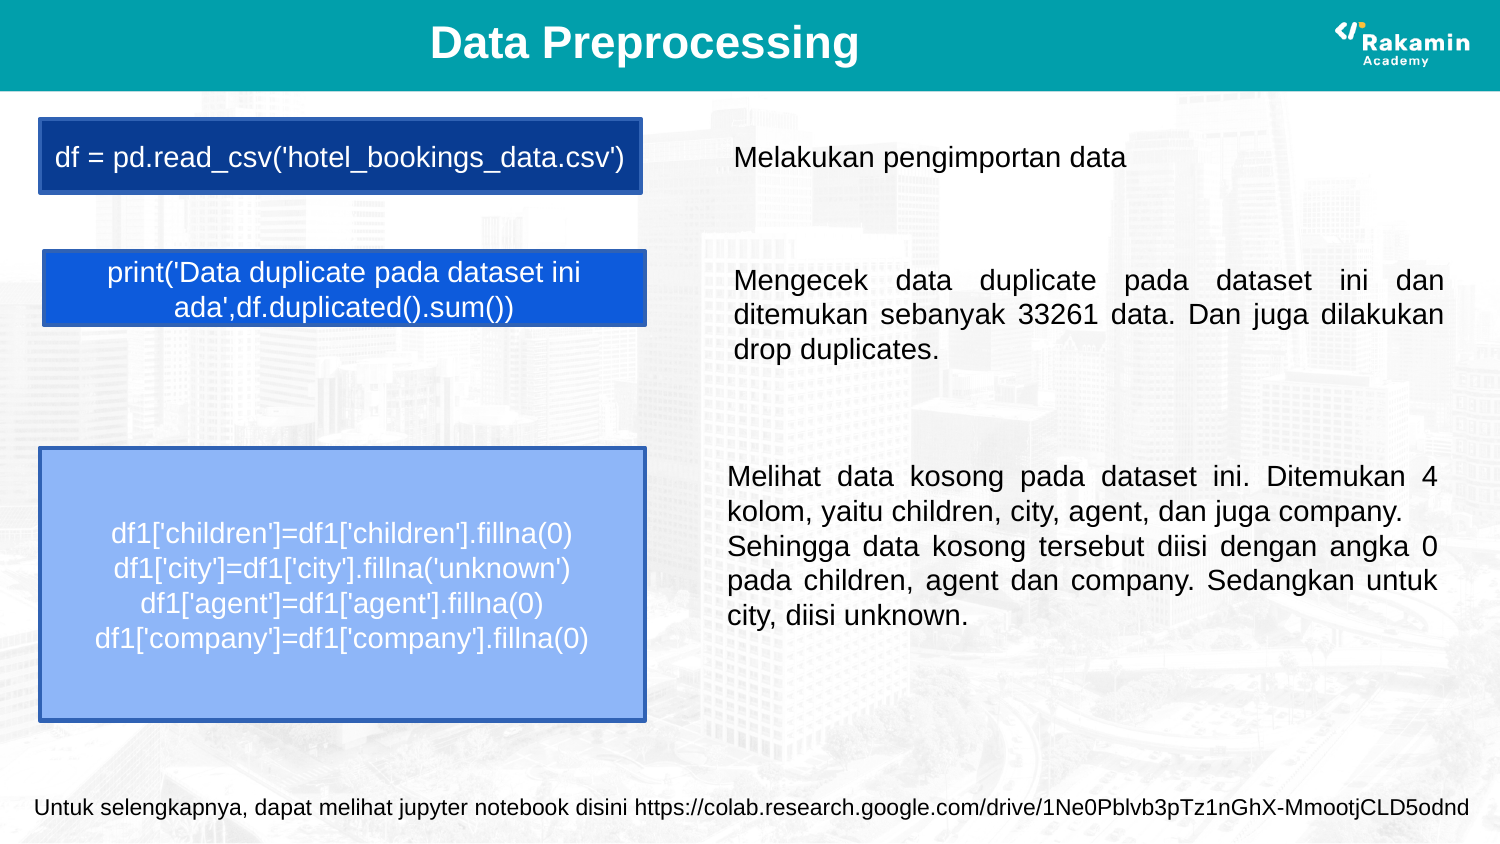

# Data Preprocessing
df = pd.read_csv('hotel_bookings_data.csv')
Melakukan pengimportan data
print('Data duplicate pada dataset ini ada',df.duplicated().sum())
Mengecek data duplicate pada dataset ini dan ditemukan sebanyak 33261 data. Dan juga dilakukan drop duplicates.
df1['children']=df1['children'].fillna(0)
df1['city']=df1['city'].fillna('unknown')
df1['agent']=df1['agent'].fillna(0)
df1['company']=df1['company'].fillna(0)
Melihat data kosong pada dataset ini. Ditemukan 4 kolom, yaitu children, city, agent, dan juga company.
Sehingga data kosong tersebut diisi dengan angka 0 pada children, agent dan company. Sedangkan untuk city, diisi unknown.
Untuk selengkapnya, dapat melihat jupyter notebook disini https://colab.research.google.com/drive/1Ne0Pblvb3pTz1nGhX-MmootjCLD5odnd